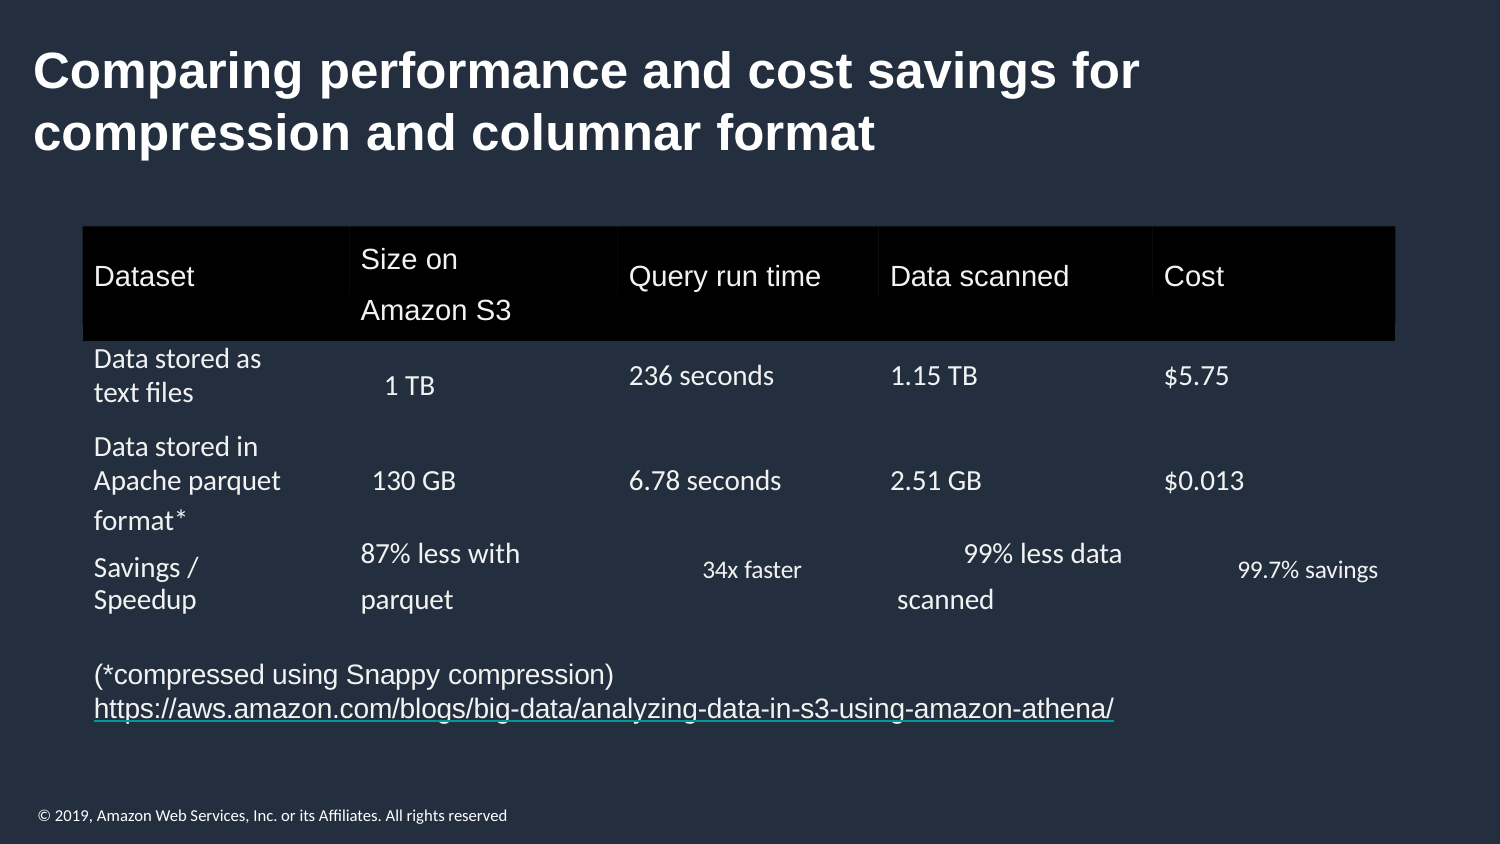

# Comparing performance and cost savings for compression and columnar format

Size on
Dataset
Query run time
Data scanned
Cost
| Amazon S3 |  |  |  |  |
| --- | --- | --- | --- | --- |
| Data stored as text files |  | 236 seconds | 1.15 TB | $5.75 |
| Data stored in Apache parquet 130 GB |  | 6.78 seconds | 2.51 GB | $0.013 |
| format\* |  |  |  |  |
| Savings / | 87% less with 34x faster 99% less data 99.7% savings |  |  |  |
| Speedup | parquet | scanned |  |  |
1 TB
(*compressed using Snappy compression)
https://aws.amazon.com/blogs/big-data/analyzing-data-in-s3-using-amazon-athena/